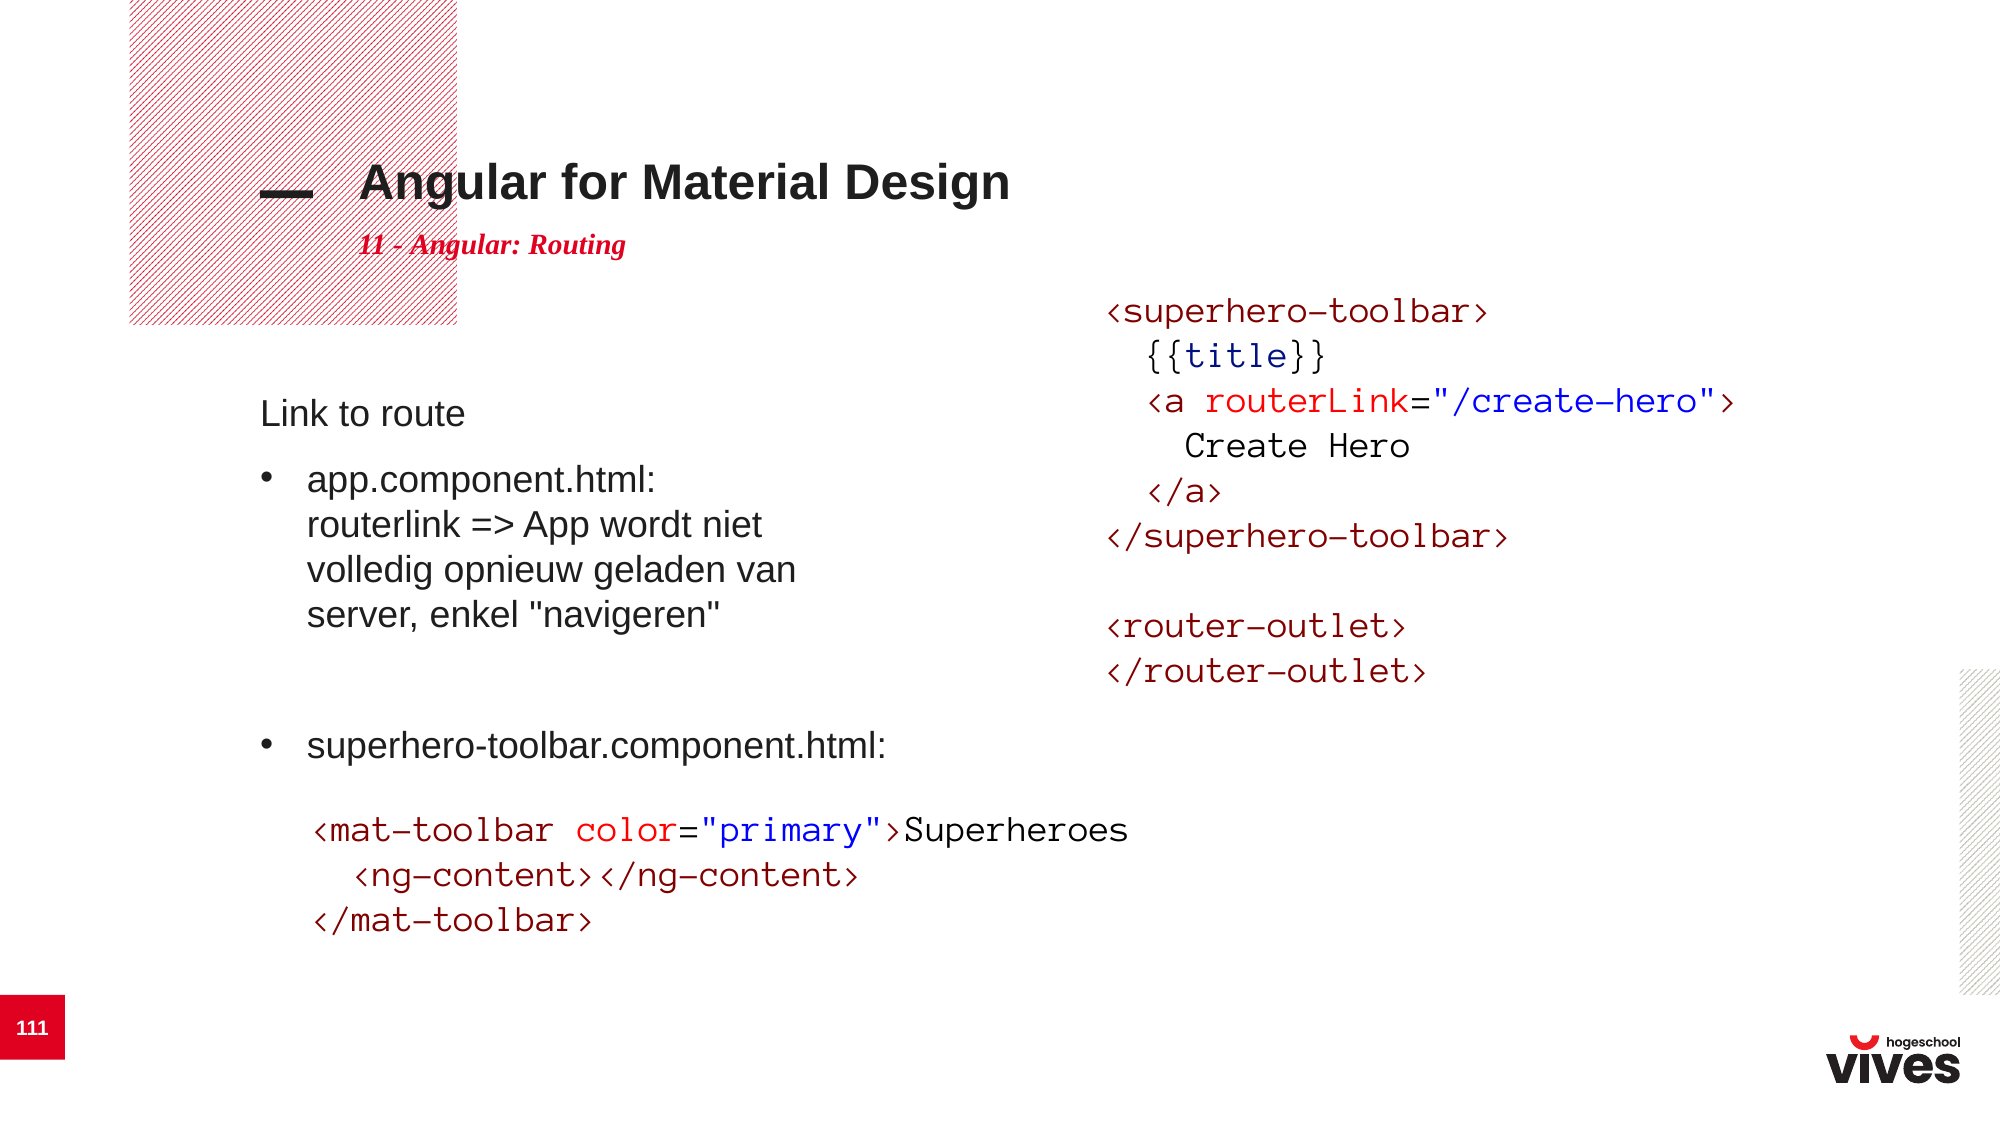

# Angular for Material Design
11 - Angular: Routing
<superhero-toolbar>
  {{title}}
  <a routerLink="/create-hero">
    Create Hero
  </a>
</superhero-toolbar>
<router-outlet>
</router-outlet>
Link to route
app.component.html:
routerlink => App wordt niet
volledig opnieuw geladen van
server, enkel "navigeren"

superhero-toolbar.component.html:

<mat-toolbar color="primary">Superheroes
  <ng-content></ng-content>
</mat-toolbar>